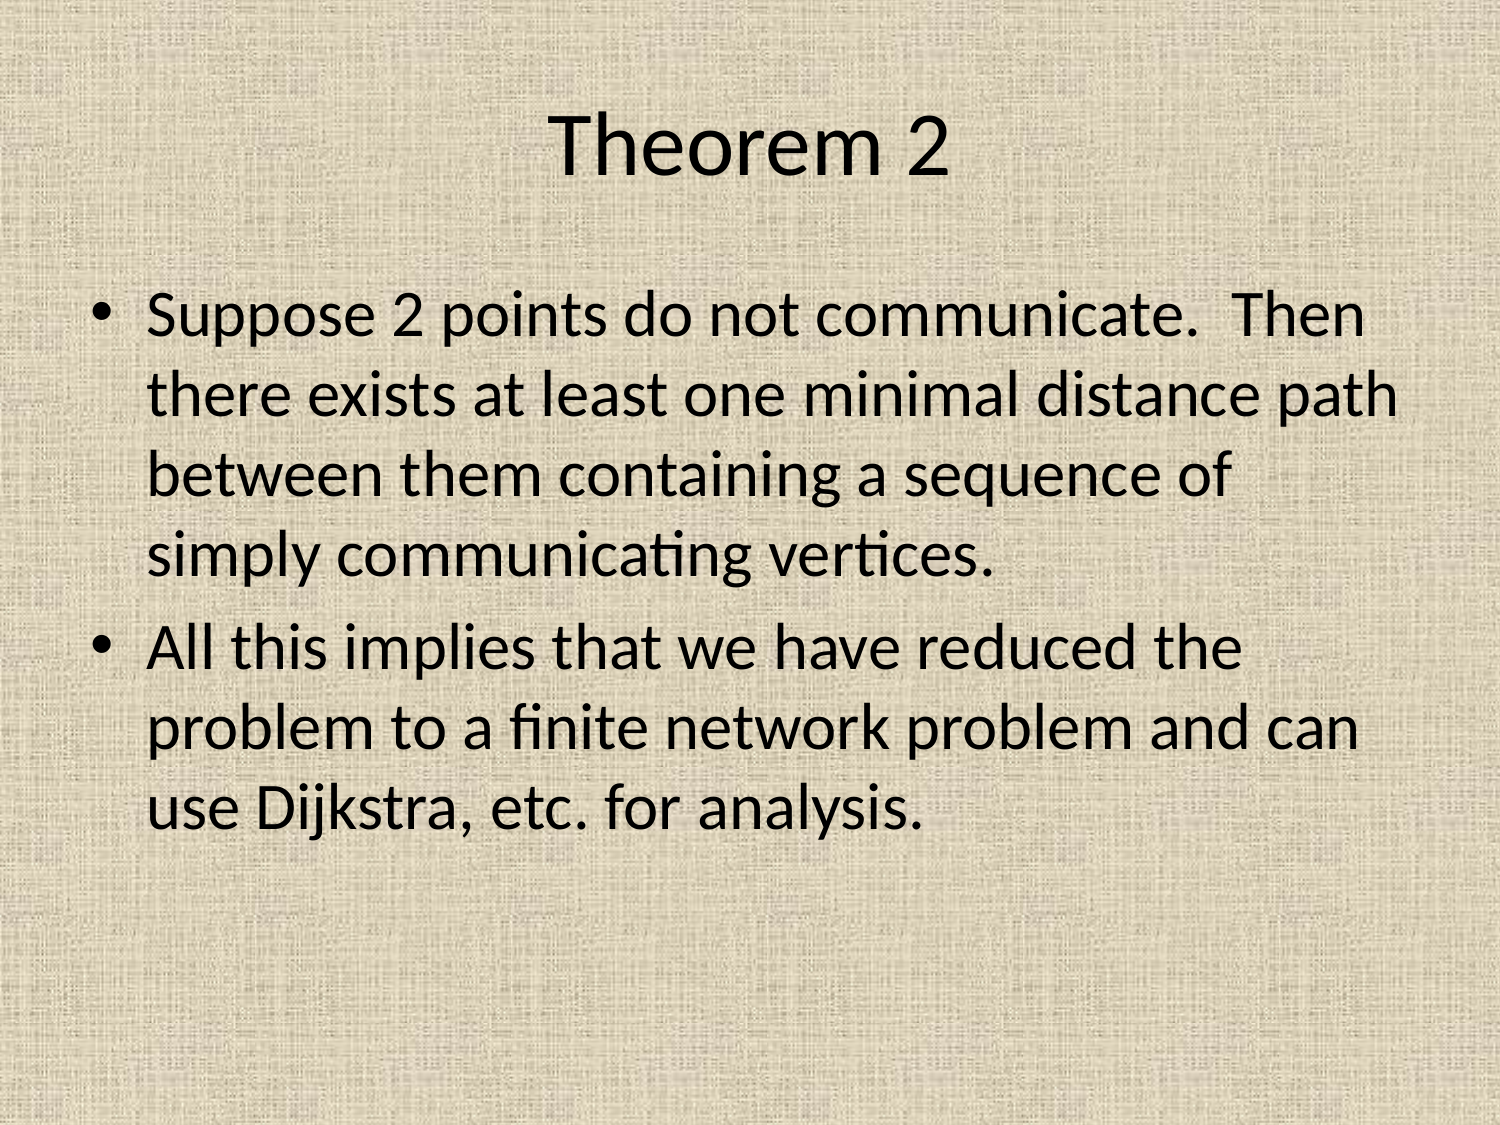

# Theorem 2
Suppose 2 points do not communicate.  Then there exists at least one minimal distance path between them containing a sequence of simply communicating vertices.
All this implies that we have reduced the problem to a finite network problem and can use Dijkstra, etc. for analysis.